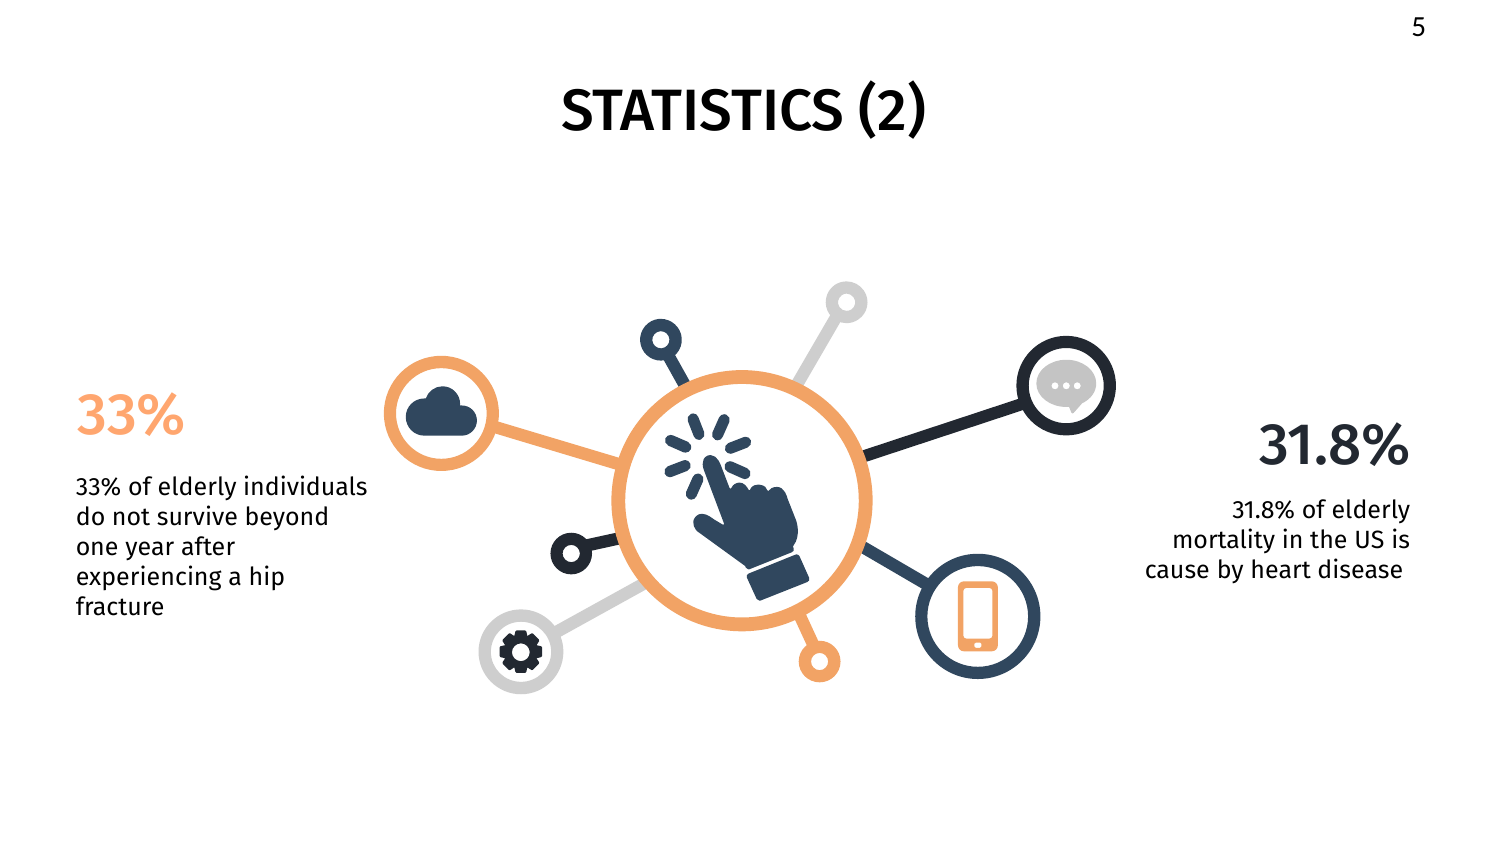

STATISTICS (2)

33%
31.8%
33% of elderly individuals do not survive beyond one year after experiencing a hip fracture
31.8% of elderly mortality in the US is cause by heart disease